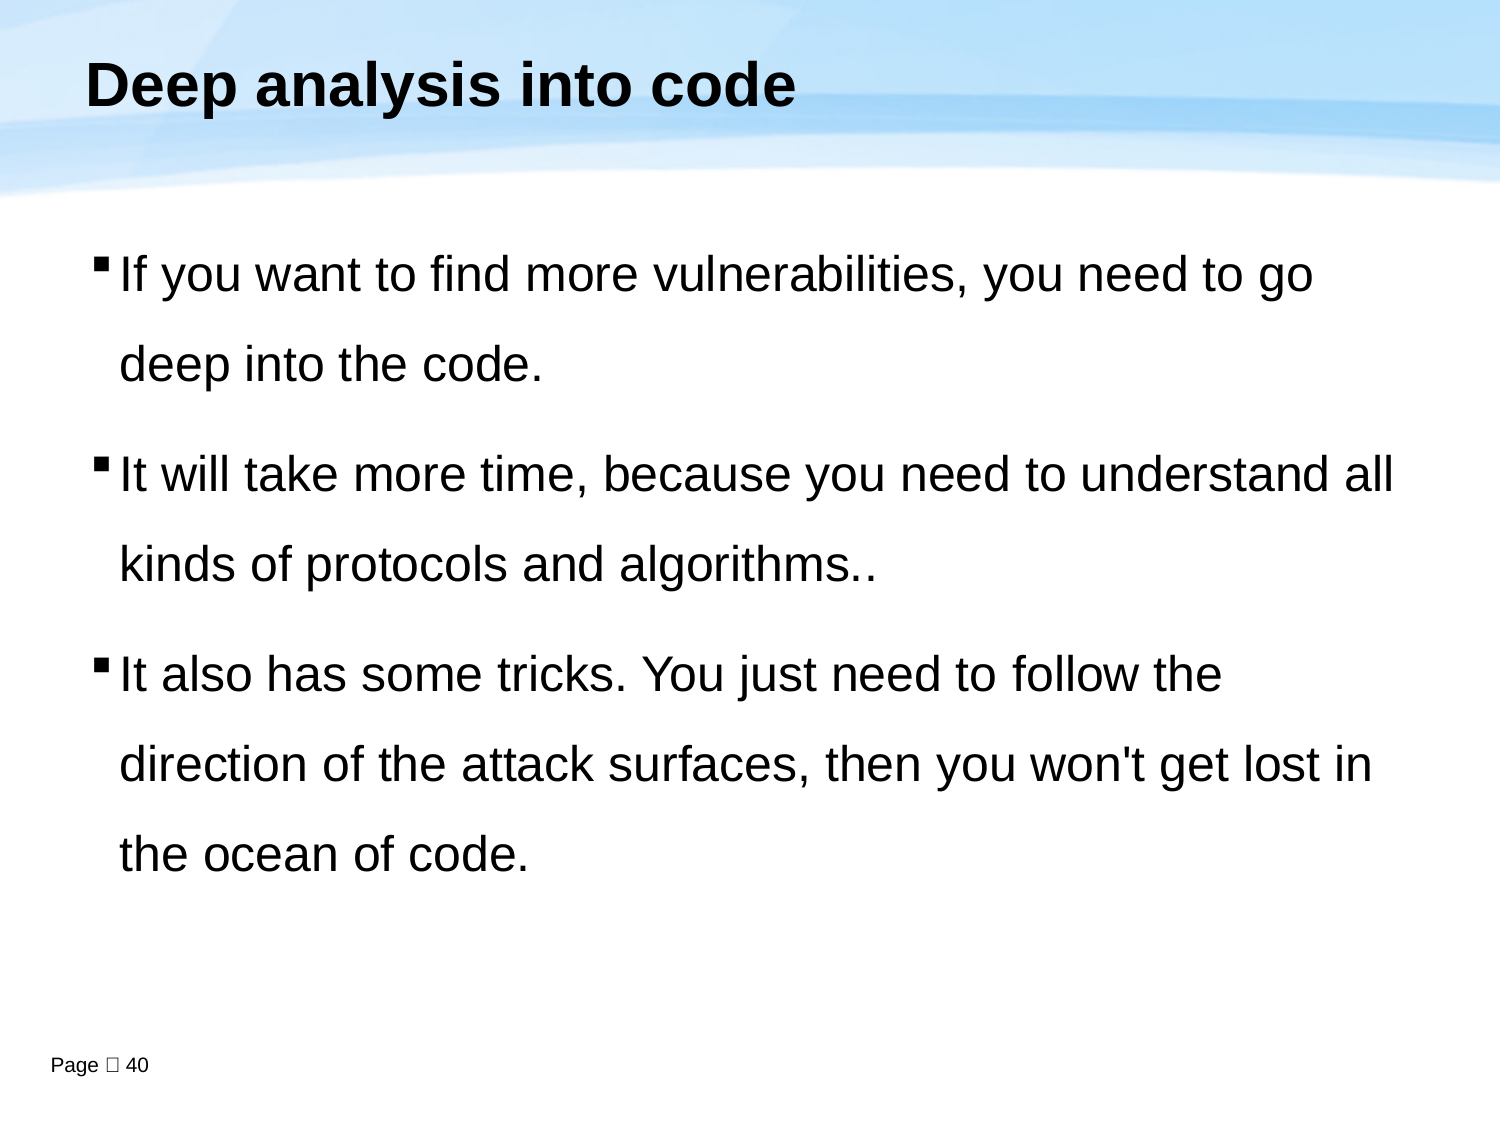

# Deep analysis into code
If you want to find more vulnerabilities, you need to go deep into the code.
It will take more time, because you need to understand all kinds of protocols and algorithms..
It also has some tricks. You just need to follow the direction of the attack surfaces, then you won't get lost in the ocean of code.